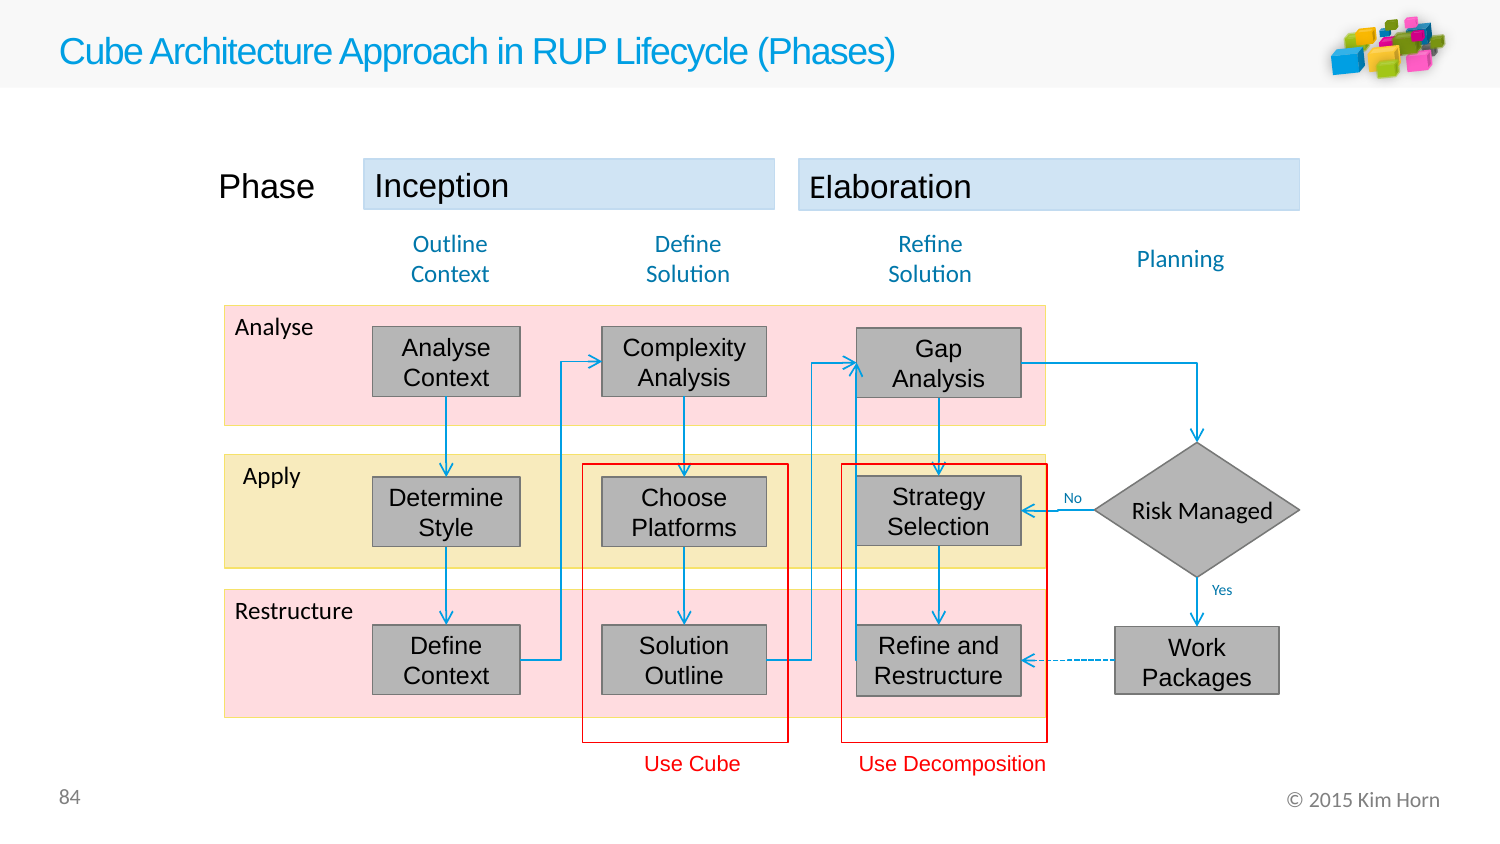

# Cube Architecture Approach in RUP Lifecycle (Phases)
Phase
Inception
Elaboration
Outline Context
Define Solution
Refine Solution
Planning
Analyse

Analyse
Context
Complexity Analysis
Gap Analysis

Apply

Use Cube

Use Decomposition
Strategy Selection
Determine Style
Choose Platforms
No
Risk Managed
Yes

Restructure
Refine and Restructure
Define Context
Solution Outline
Work Packages